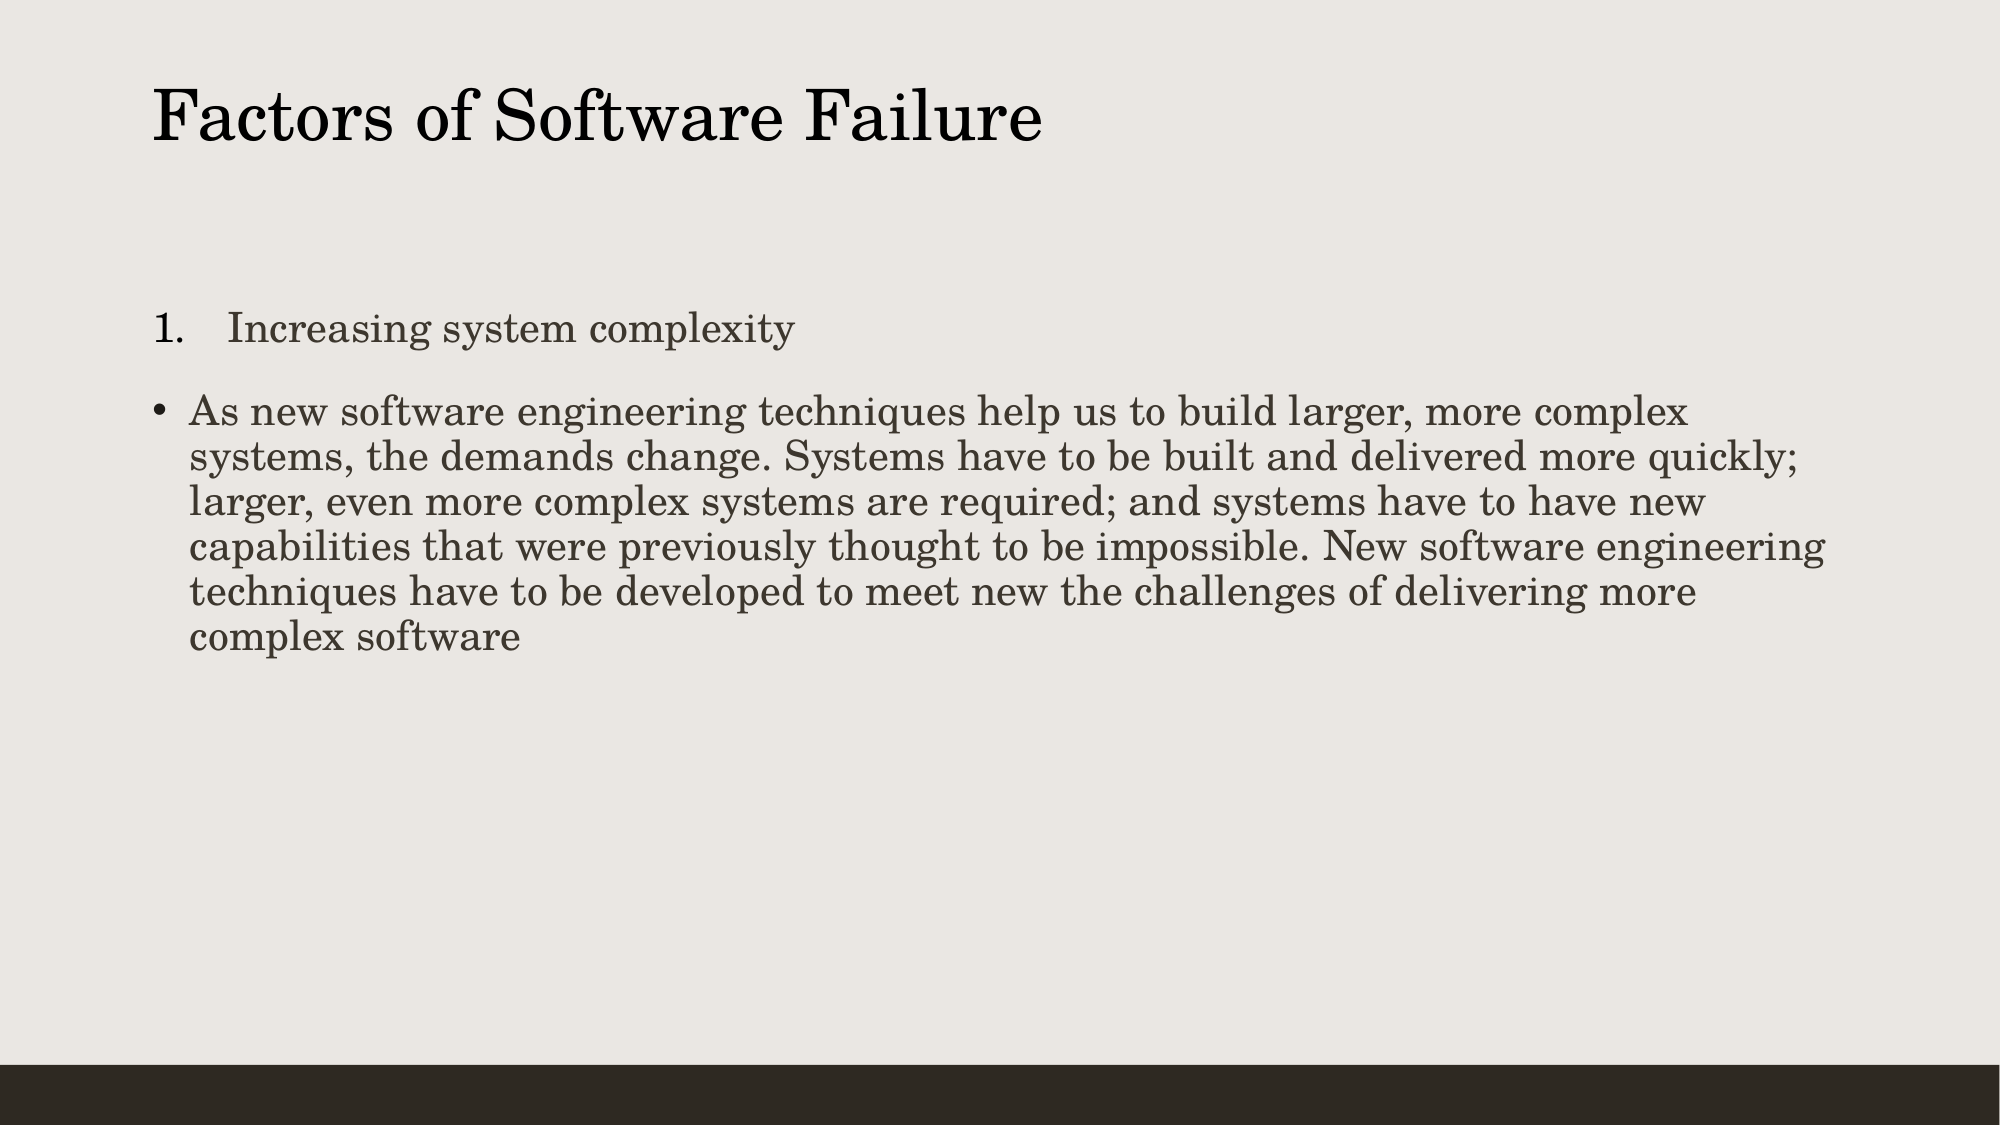

# Factors of Software Failure
Increasing system complexity
As new software engineering techniques help us to build larger, more complex systems, the demands change. Systems have to be built and delivered more quickly; larger, even more complex systems are required; and systems have to have new capabilities that were previously thought to be impossible. New software engineering techniques have to be developed to meet new the challenges of delivering more complex software